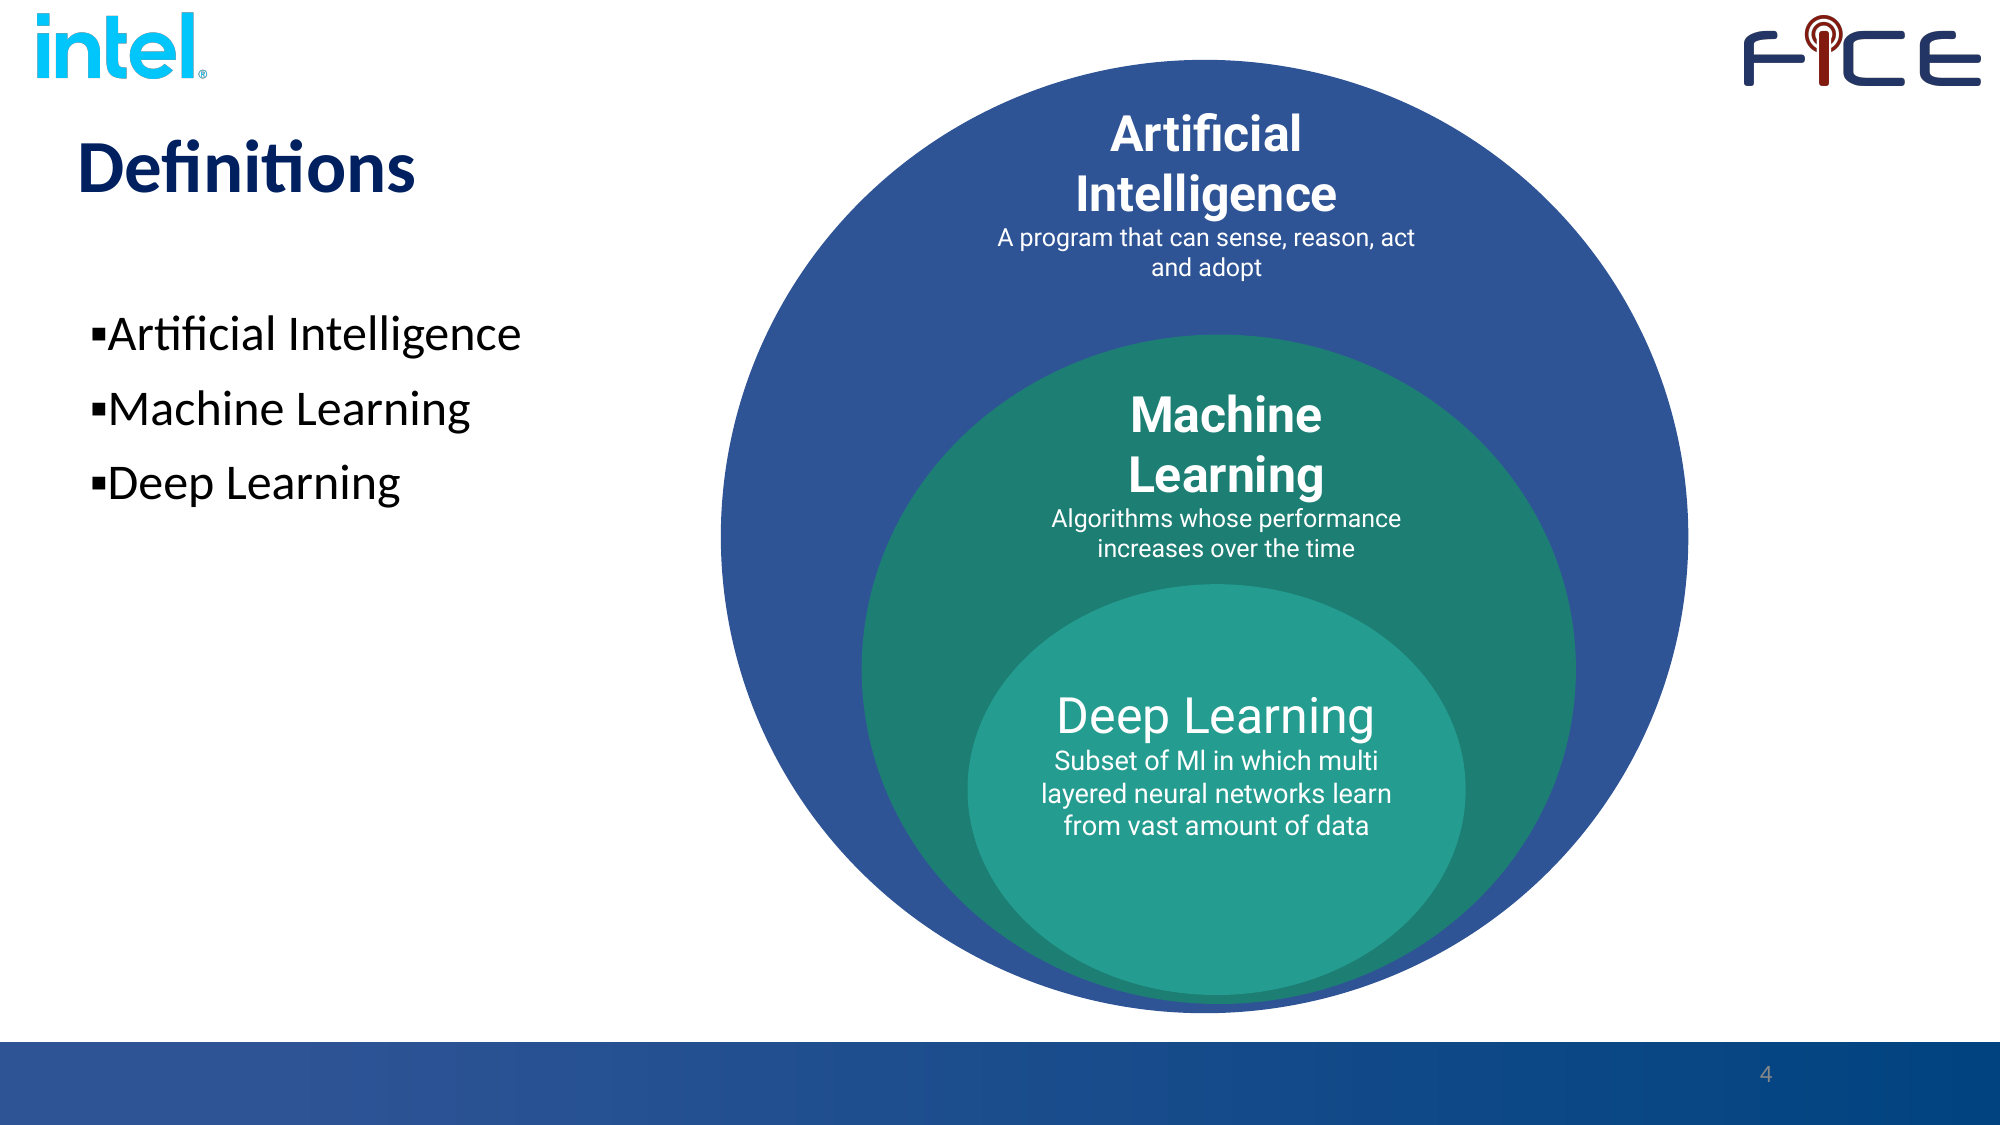

Artificial Intelligence
A program that can sense, reason, act and adopt
# Definitions
▪Artificial Intelligence
▪Machine Learning
▪Deep Learning

Machine Learning
Algorithms whose performance increases over the time

Deep Learning
Subset of Ml in which multi layered neural networks learn from vast amount of data
4